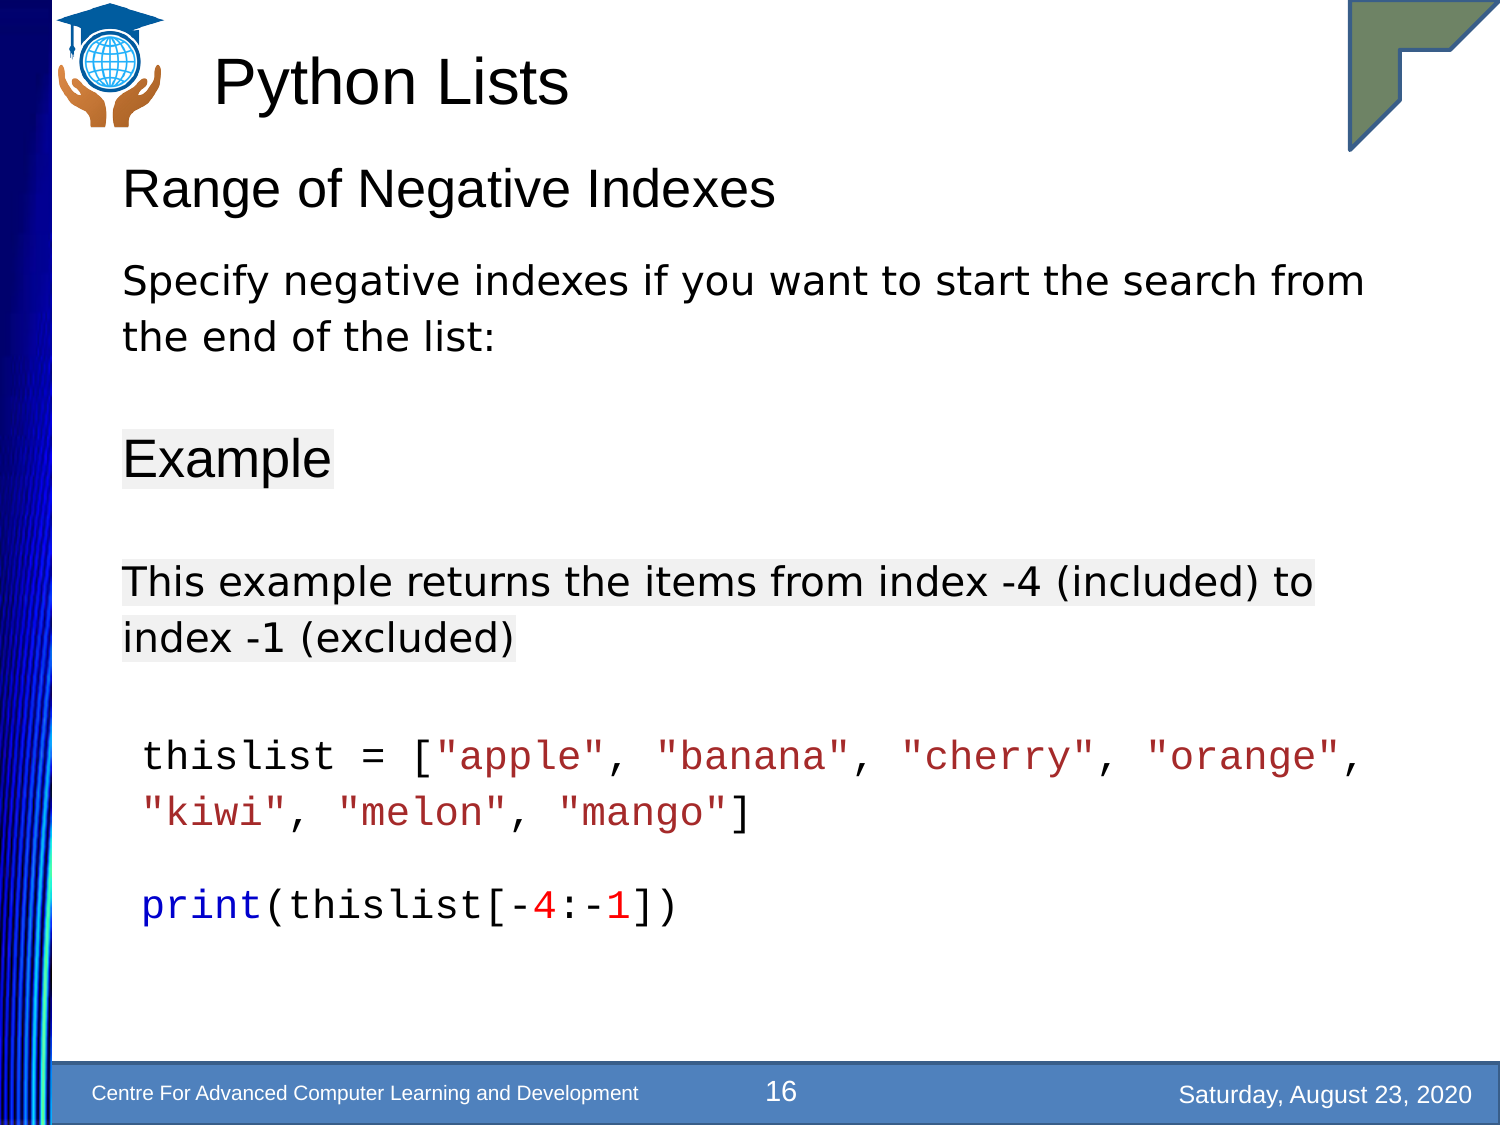

# Python Lists
Range of Negative Indexes
Specify negative indexes if you want to start the search from the end of the list:
Example
This example returns the items from index -4 (included) to index -1 (excluded)
thislist = ["apple", "banana", "cherry", "orange", "kiwi", "melon", "mango"]
print(thislist[-4:-1])

16
Saturday, August 23, 2020